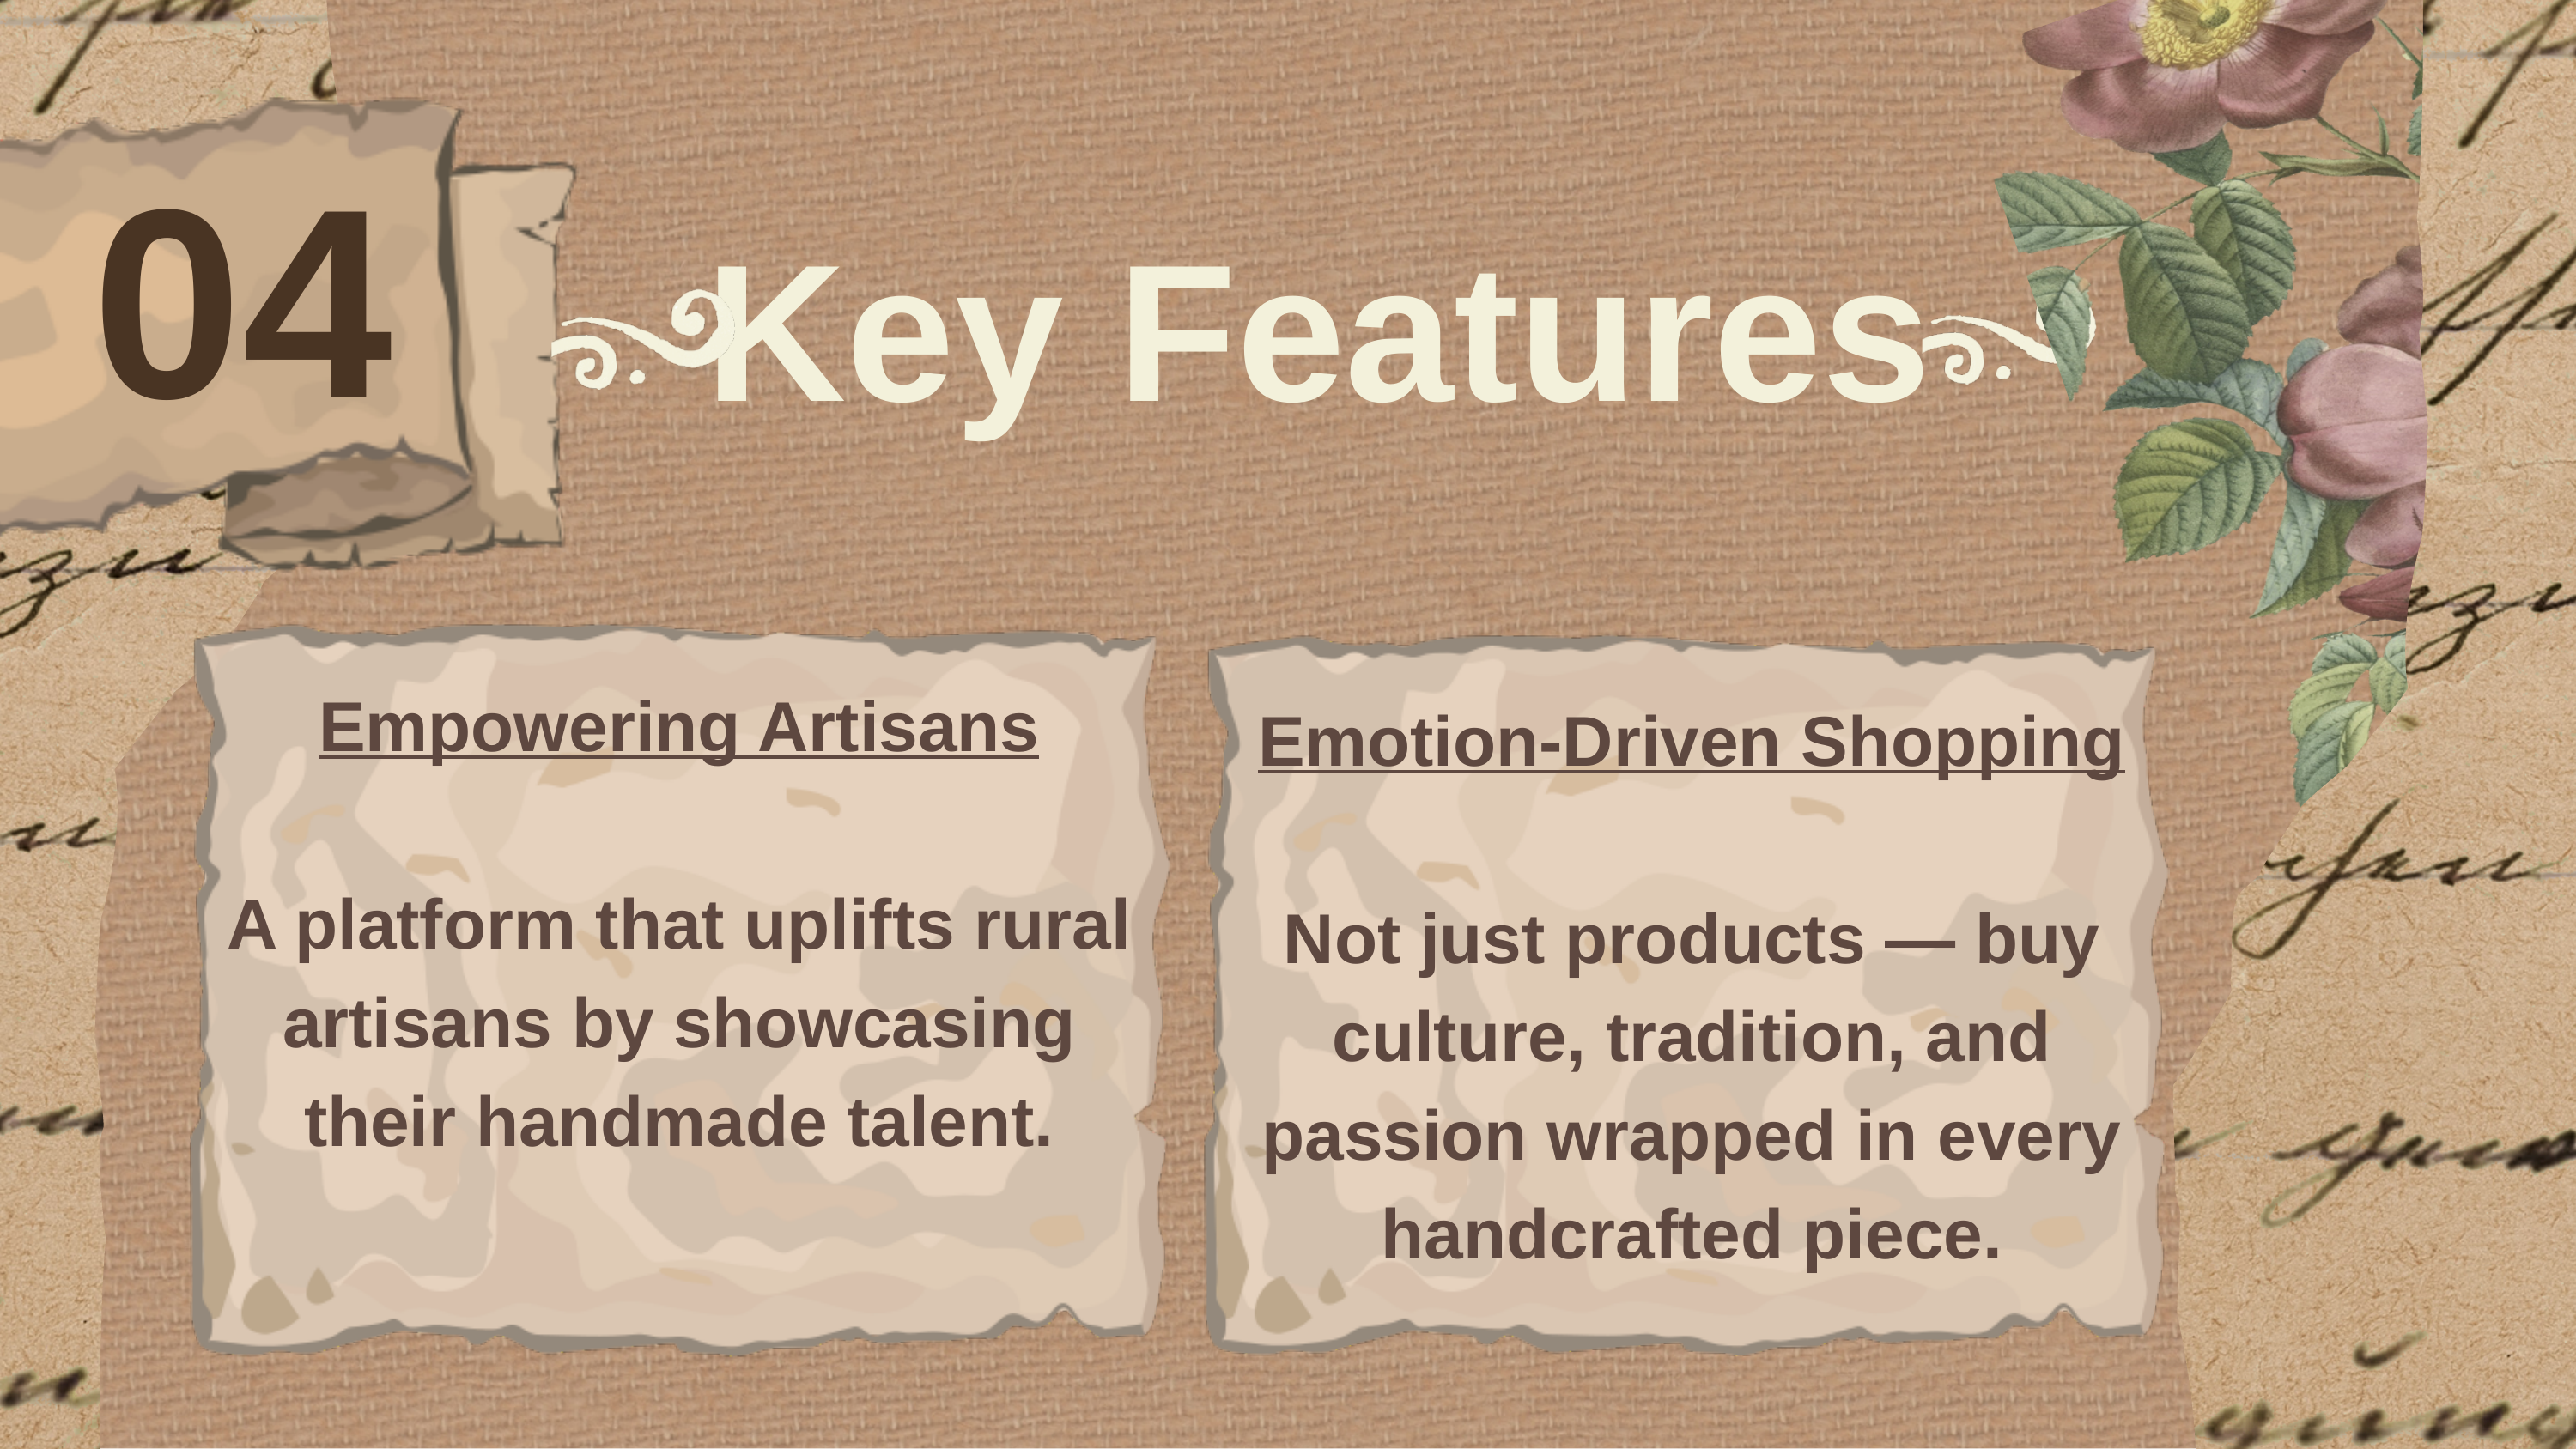

04
Key Features

Empowering Artisans

A platform that uplifts rural artisans by showcasing their handmade talent.

Emotion-Driven Shopping

Not just products — buy culture, tradition, and passion wrapped in every handcrafted piece.